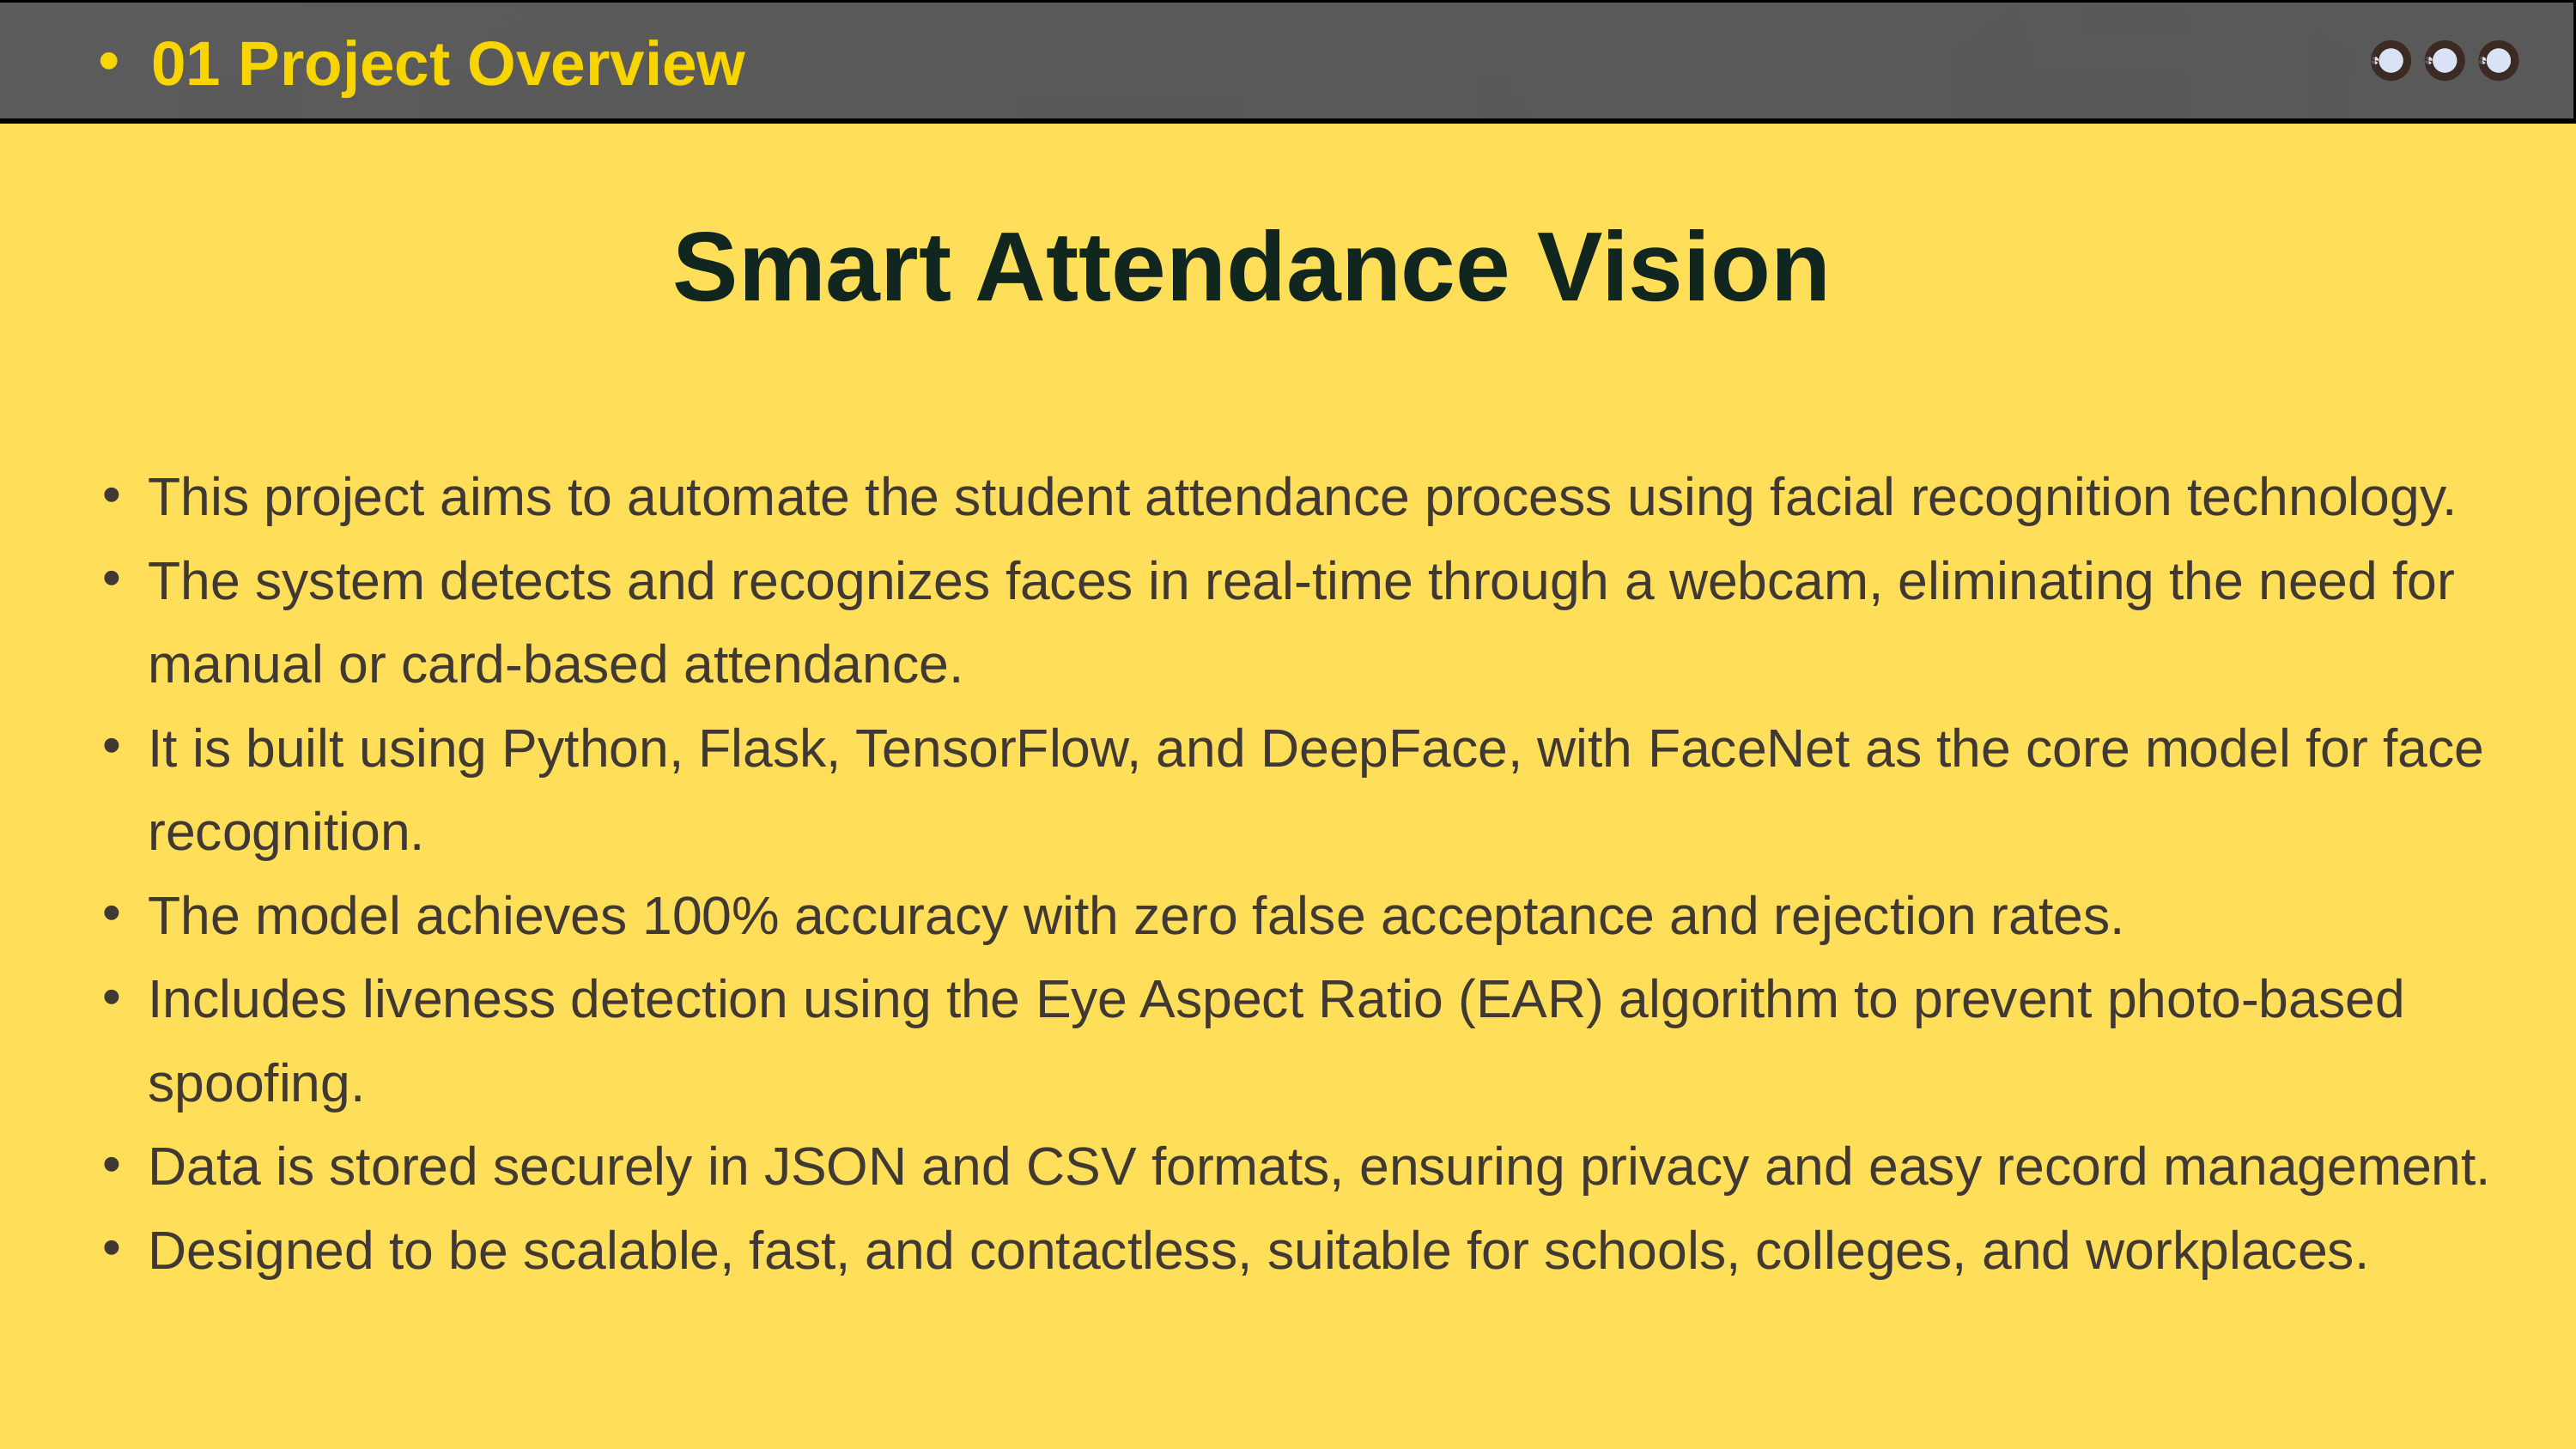

01 Project Overview

Smart Attendance Vision
This project aims to automate the student attendance process using facial recognition technology.
The system detects and recognizes faces in real-time through a webcam, eliminating the need for manual or card-based attendance.
It is built using Python, Flask, TensorFlow, and DeepFace, with FaceNet as the core model for face recognition.
The model achieves 100% accuracy with zero false acceptance and rejection rates.
Includes liveness detection using the Eye Aspect Ratio (EAR) algorithm to prevent photo-based spoofing.
Data is stored securely in JSON and CSV formats, ensuring privacy and easy record management.
Designed to be scalable, fast, and contactless, suitable for schools, colleges, and workplaces.